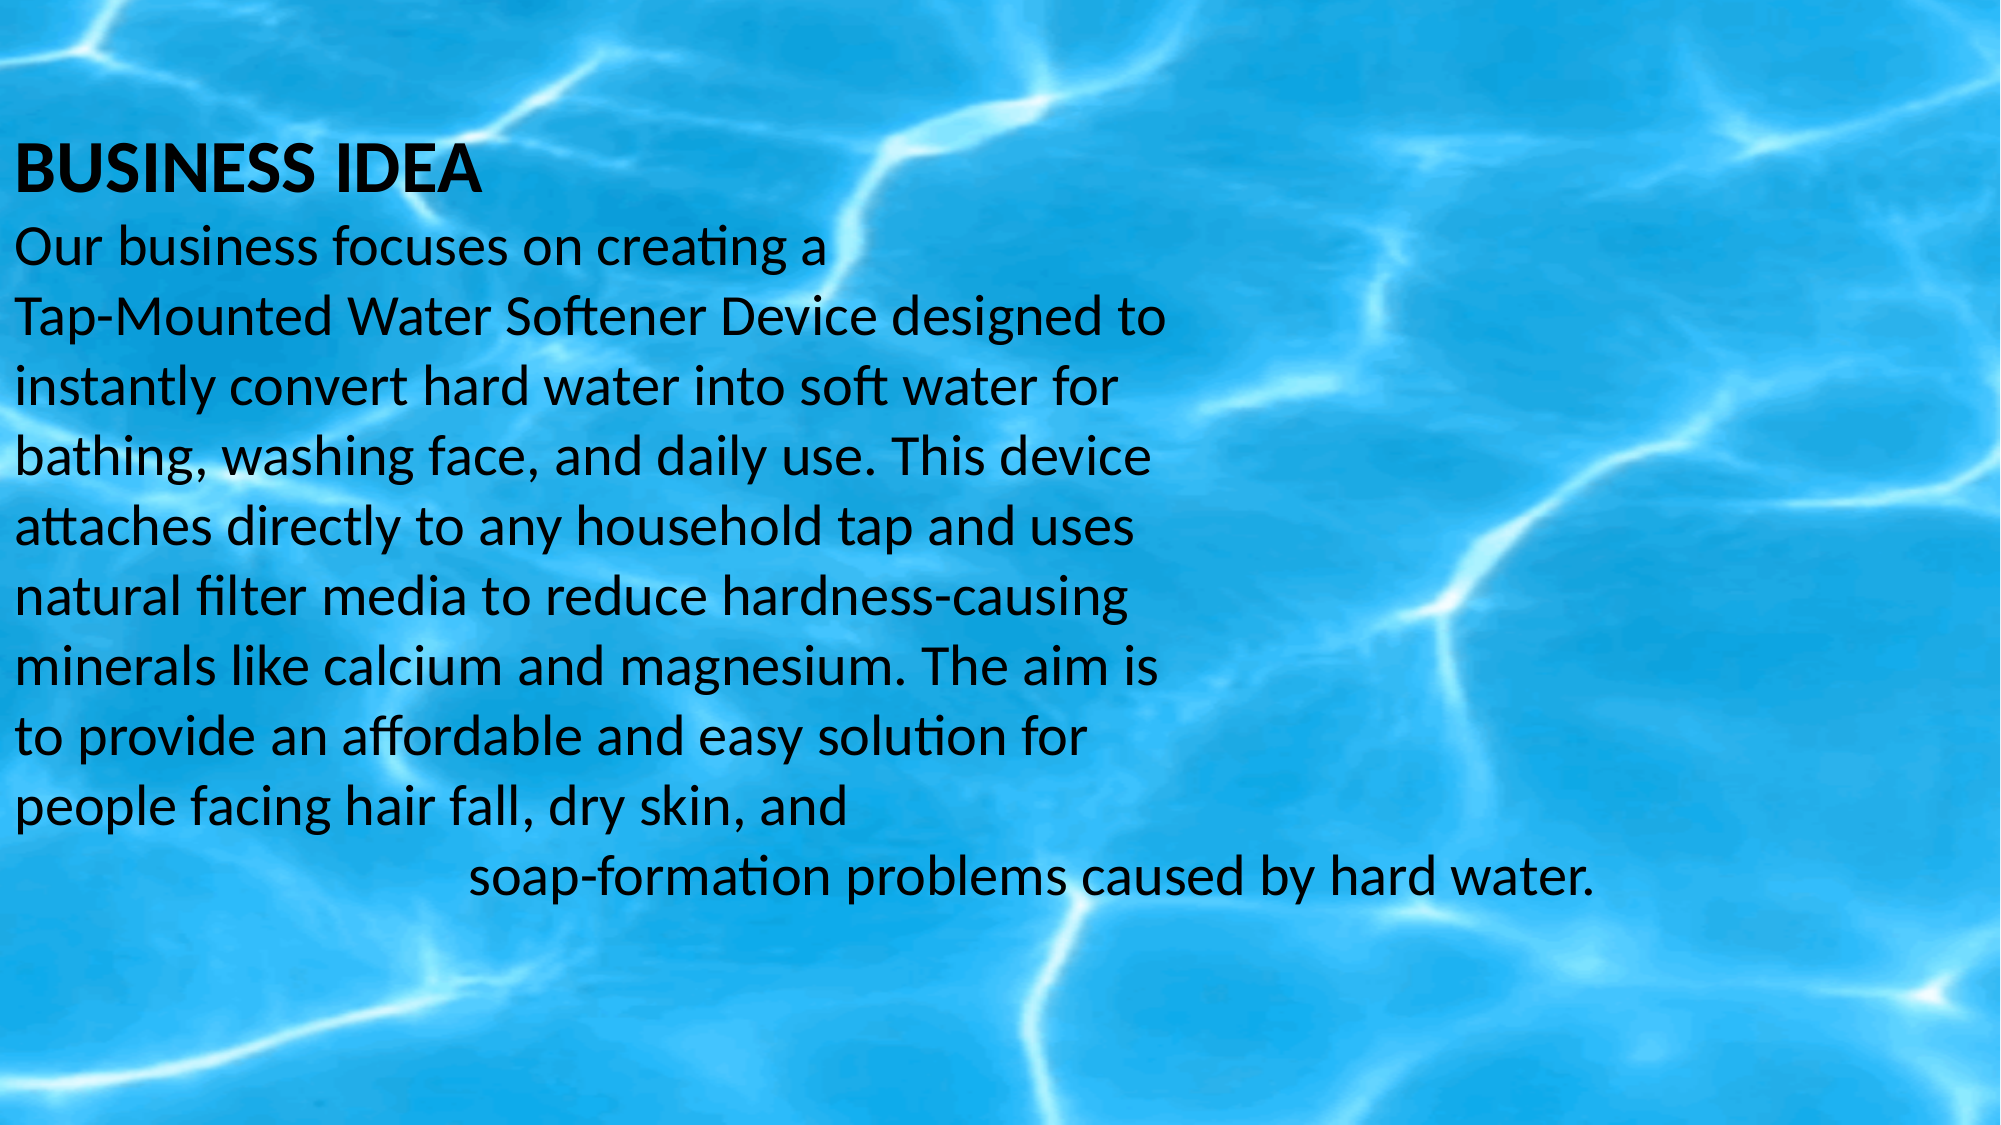

BUSINESS IDEA
Our business focuses on creating a
Tap-Mounted Water Softener Device designed to
instantly convert hard water into soft water for
bathing, washing face, and daily use. This device
attaches directly to any household tap and uses
natural filter media to reduce hardness-causing
minerals like calcium and magnesium. The aim is
to provide an affordable and easy solution for
people facing hair fall, dry skin, and
soap-formation problems caused by hard water.